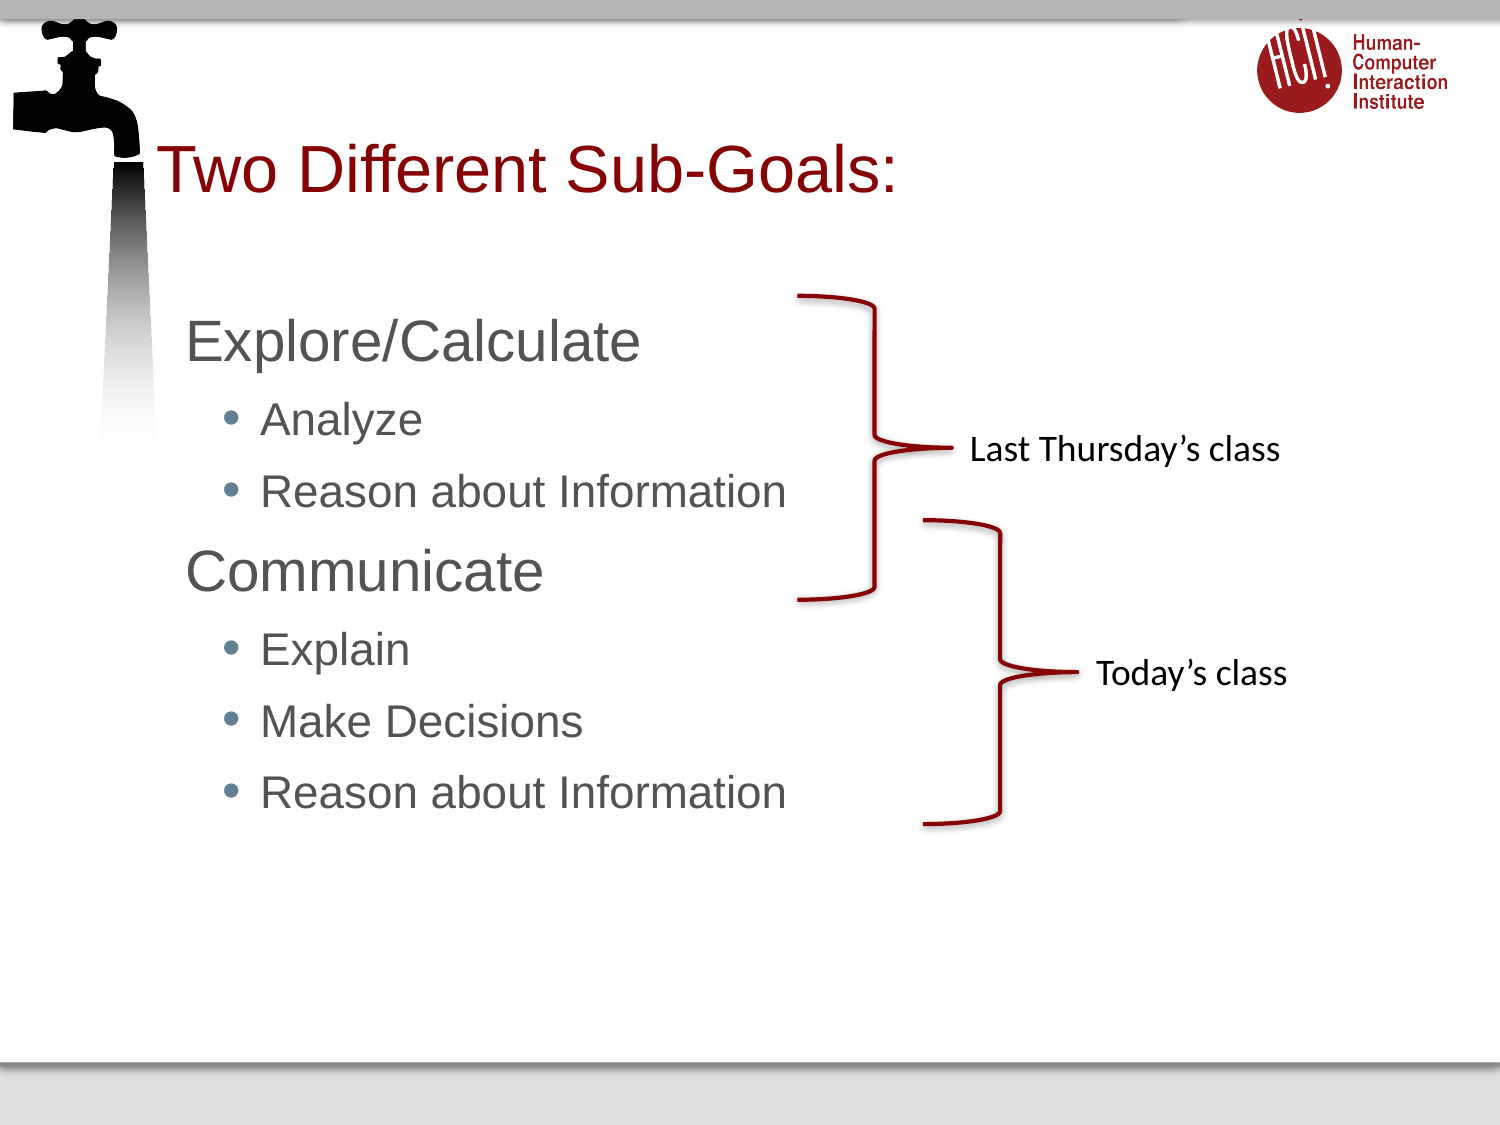

# Two Different Sub-Goals:

Explore/Calculate
Analyze
Reason about Information
Communicate
Explain
Make Decisions
Reason about Information
Last Thursday’s class

Today’s class